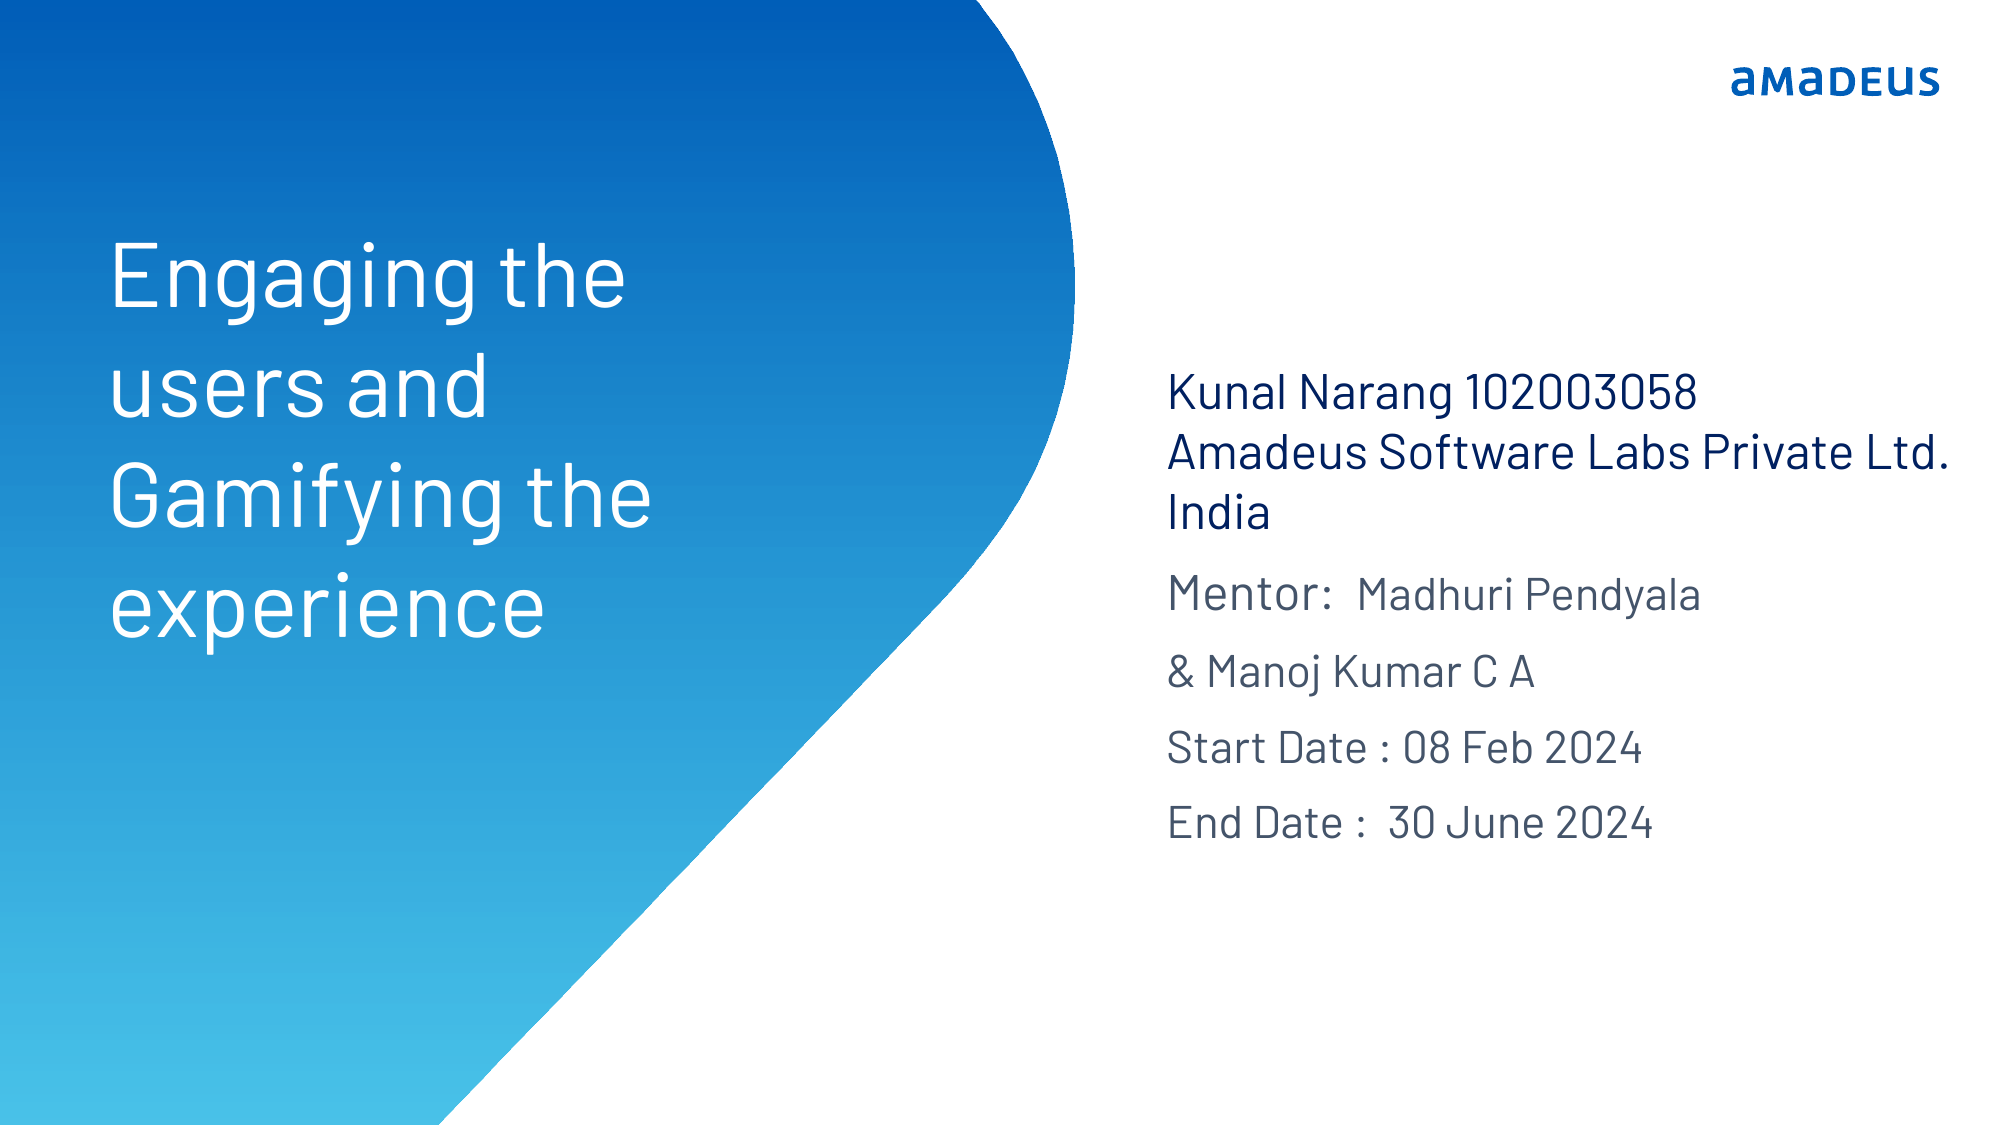

265ced1609a17cf1a5979880a2ad364653895ae8
Engaging the users and
Gamifying the
experience
Kunal Narang 102003058
Amadeus Software Labs Private Ltd. India
Mentor:  Madhuri Pendyala
& Manoj Kumar C A
Start Date : 08 Feb 2024
End Date :  30 June 2024